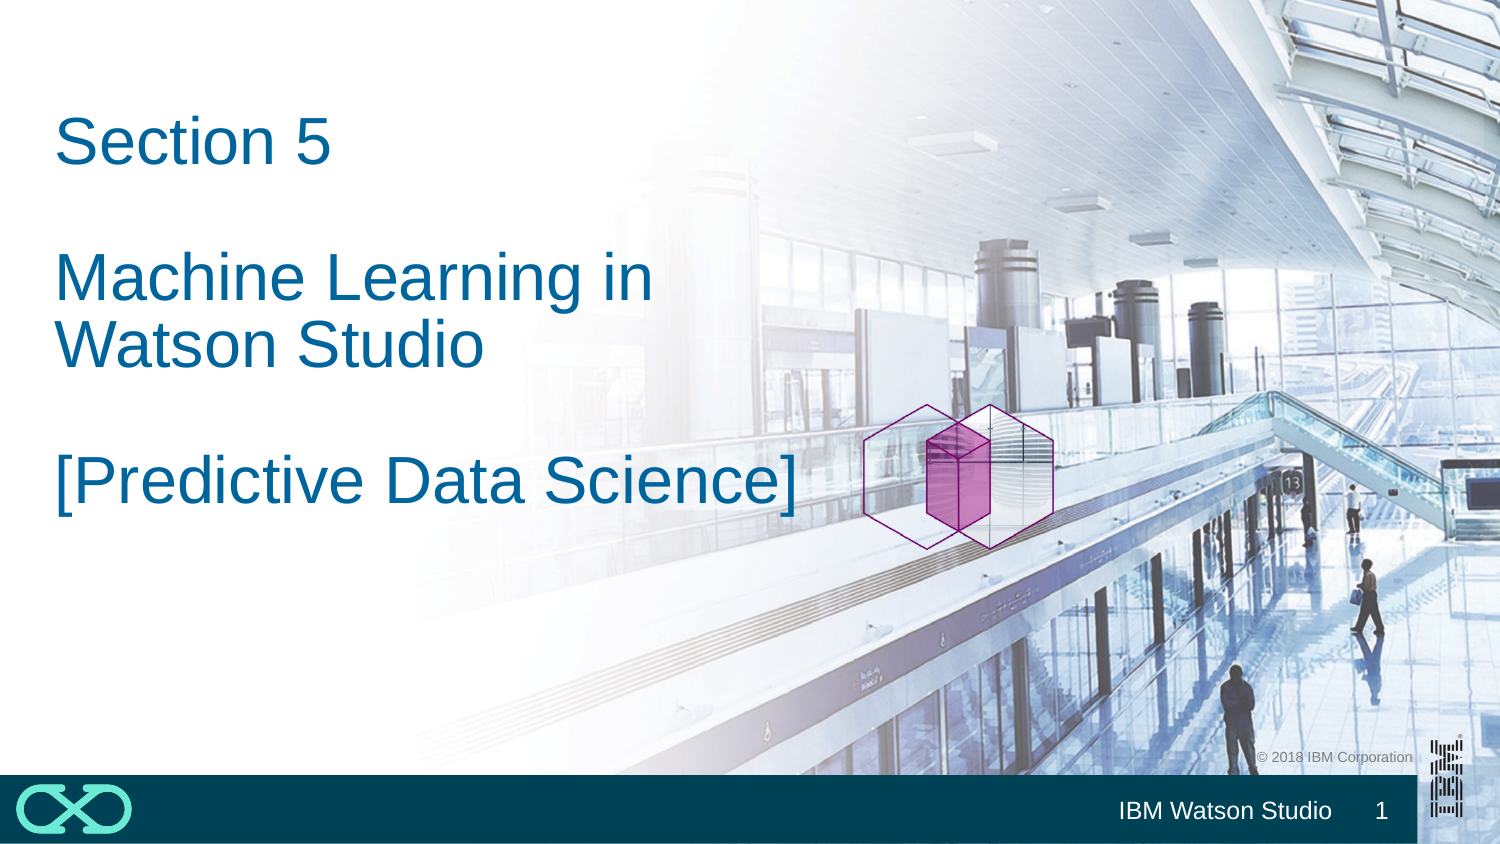

# Section 5 Machine Learning in Watson Studio [Predictive Data Science]